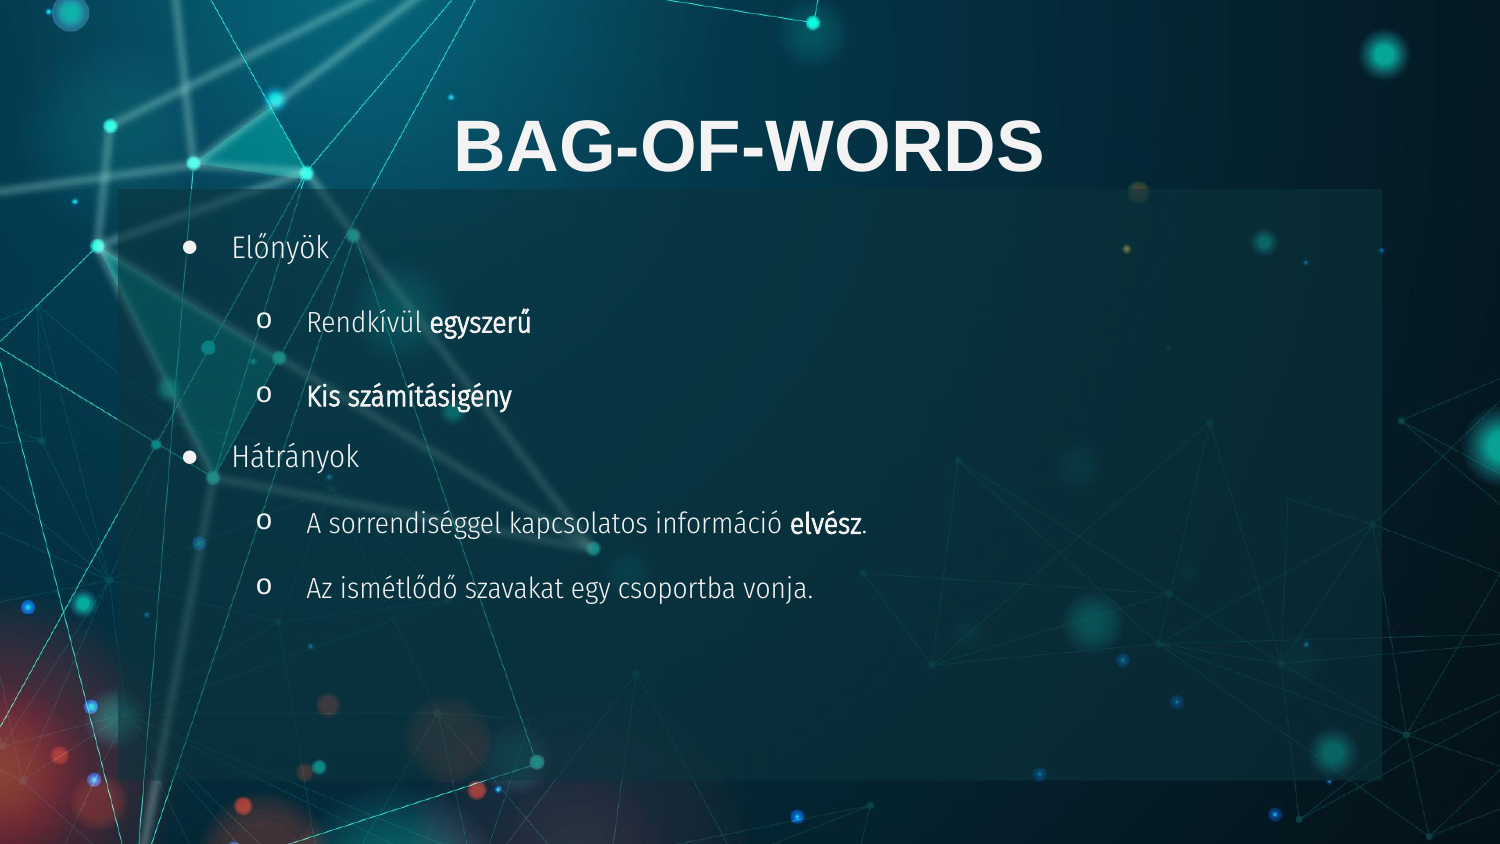

# BAG-OF-WORDS
Előnyök
Rendkívül egyszerű
Kis számításigény
Hátrányok
A sorrendiséggel kapcsolatos információ elvész.
Az ismétlődő szavakat egy csoportba vonja.